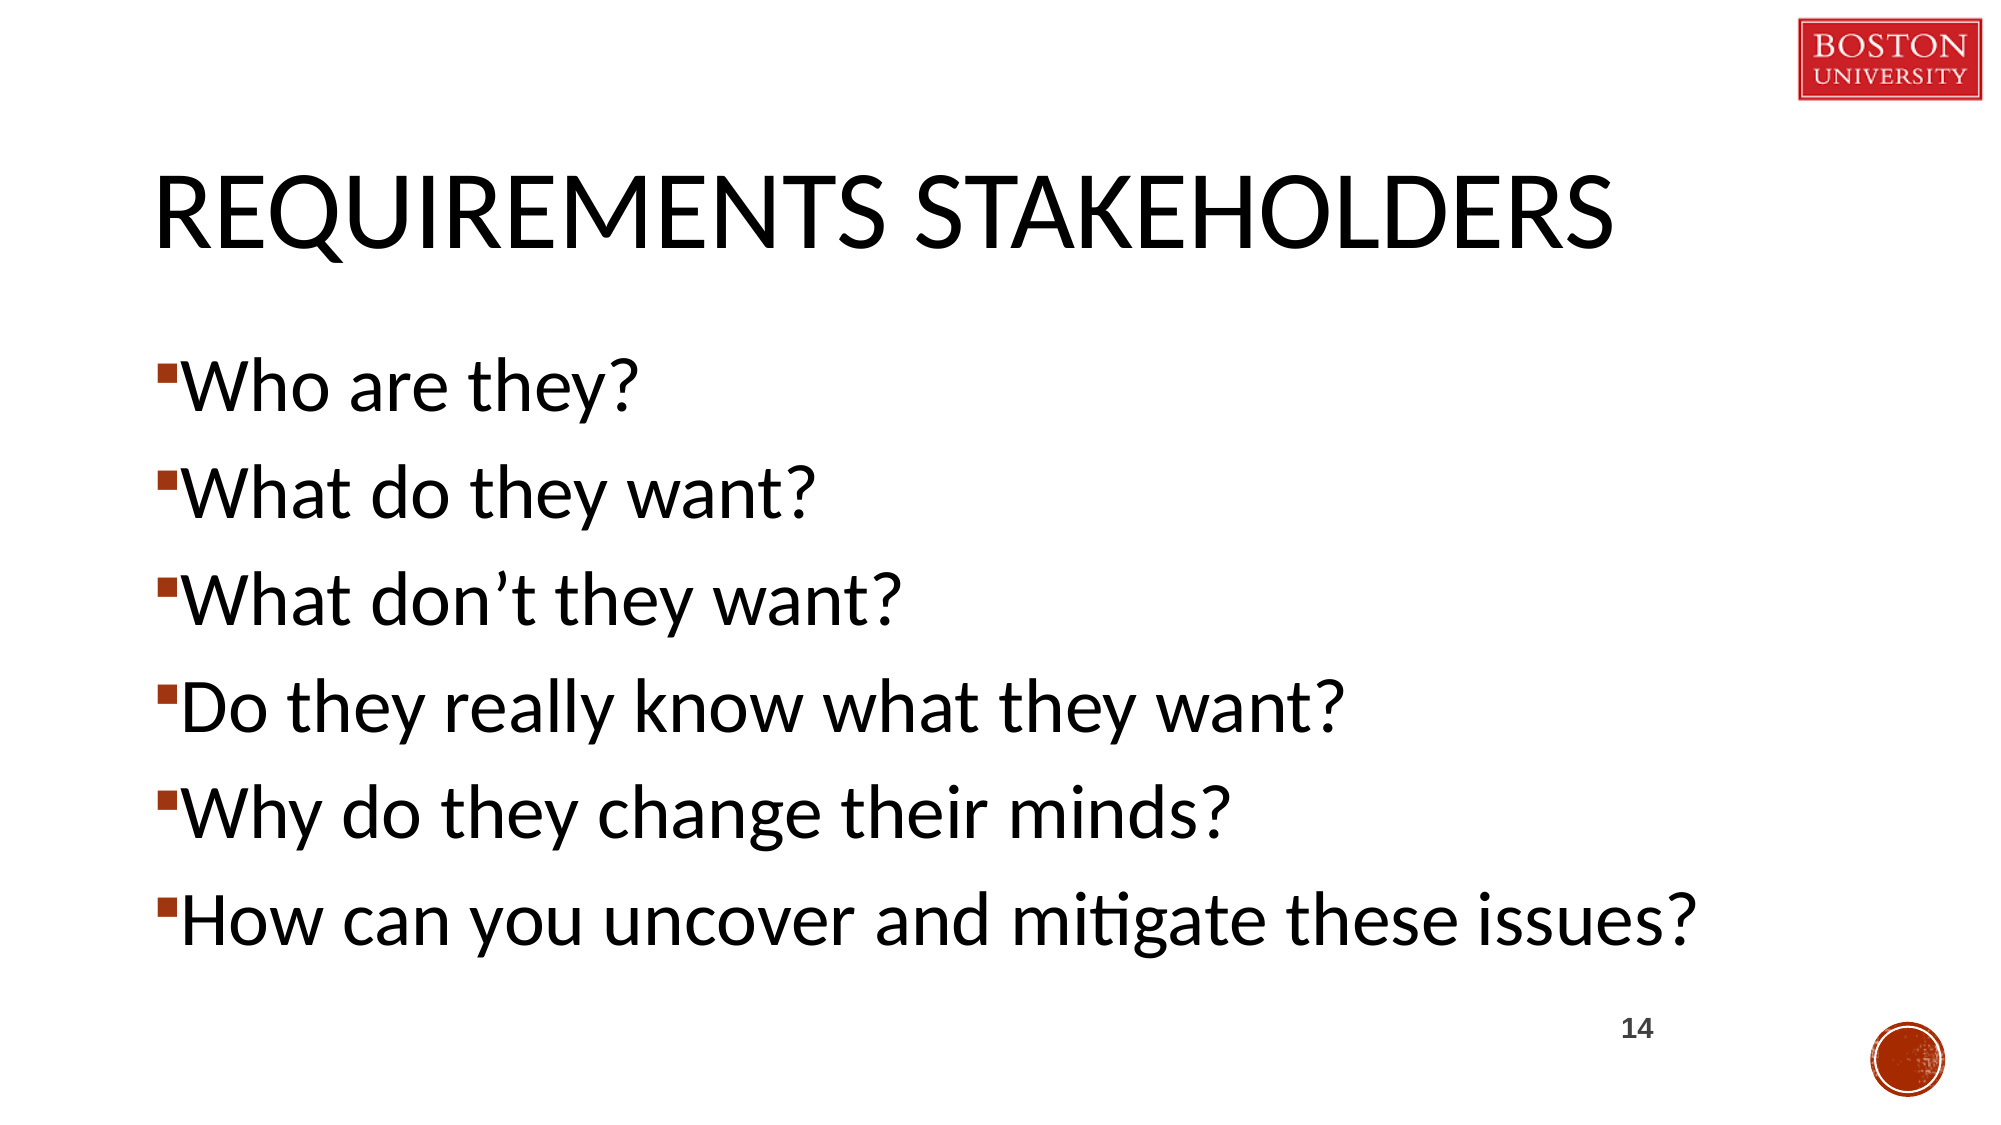

# Requirements Stakeholders
Who are they?
What do they want?
What don’t they want?
Do they really know what they want?
Why do they change their minds?
How can you uncover and mitigate these issues?

14